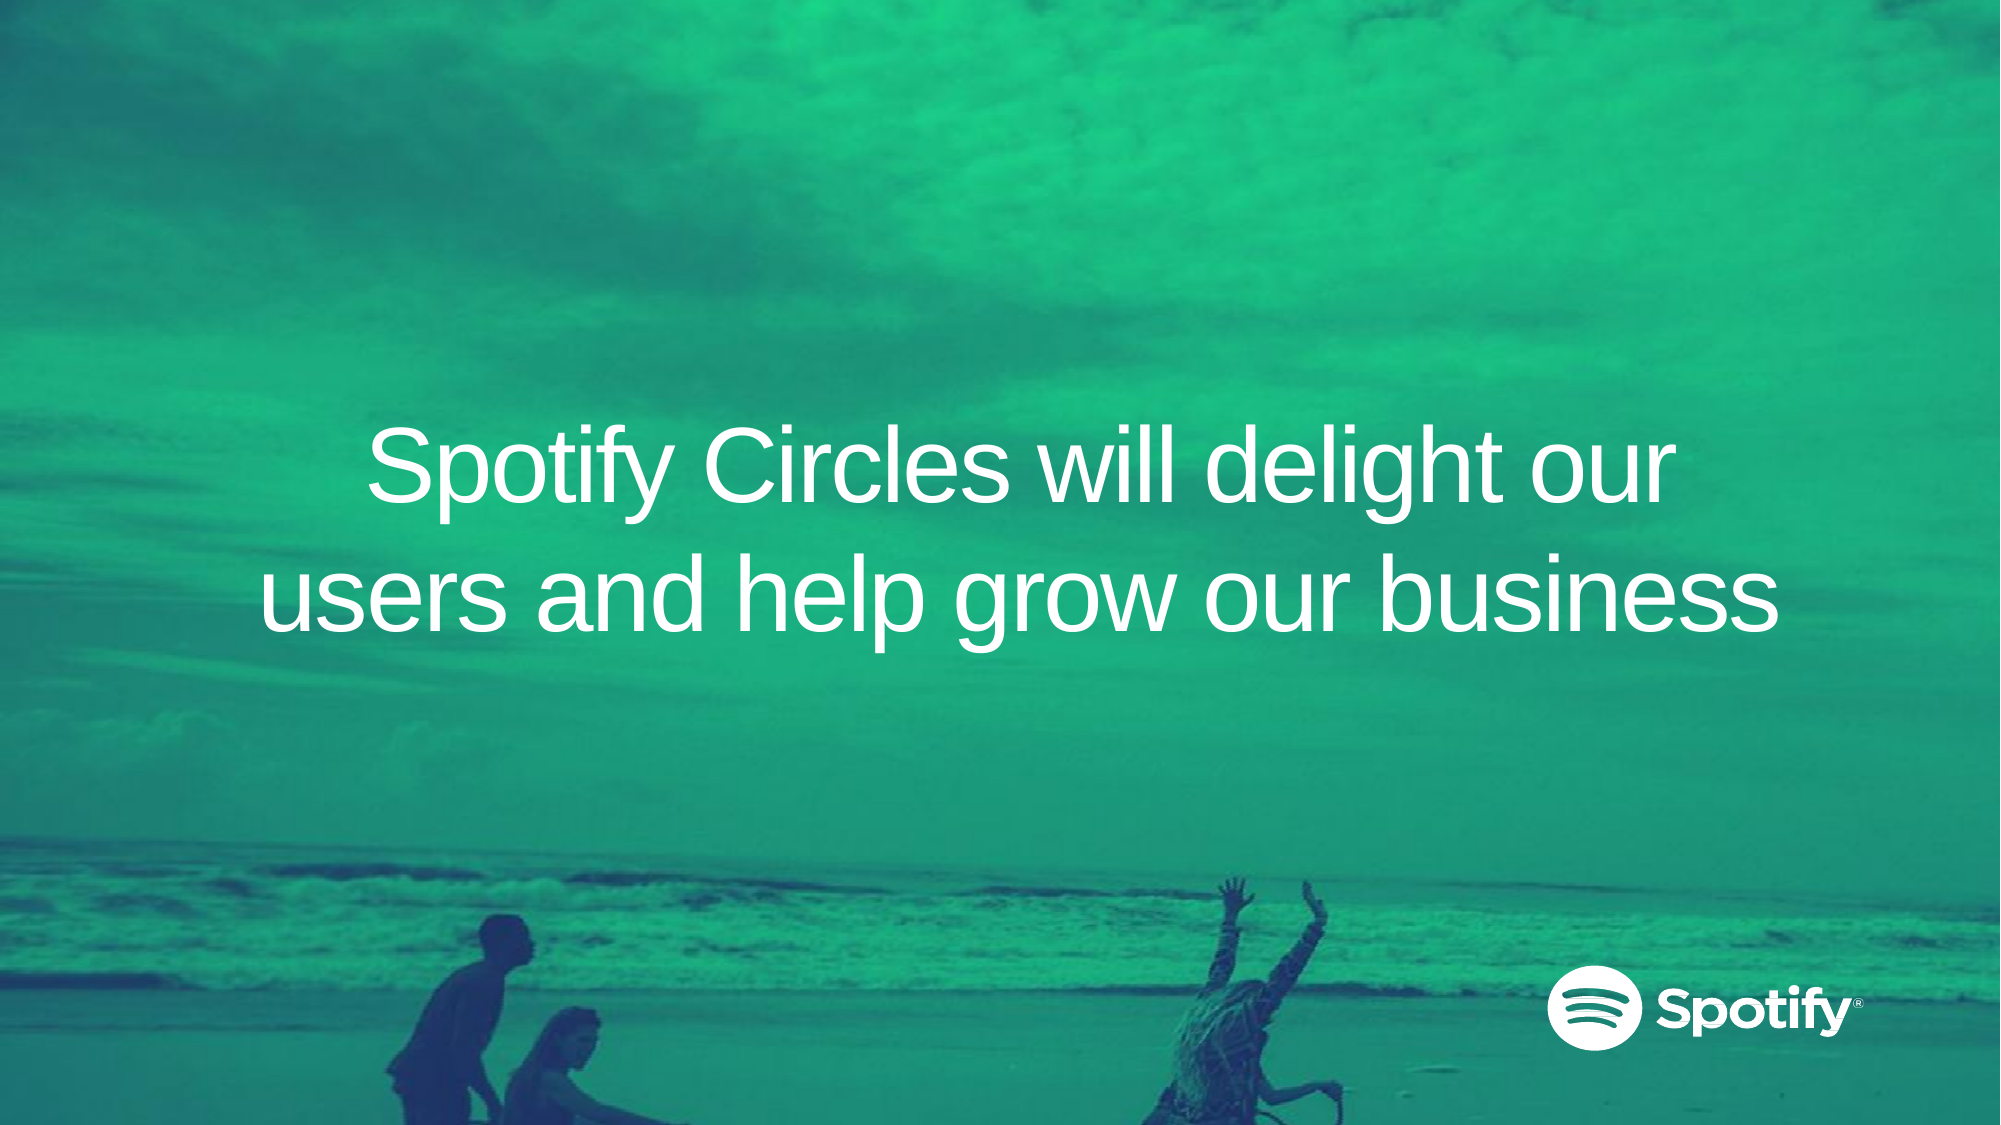

# Spotify Circles will delight our users and help grow our business